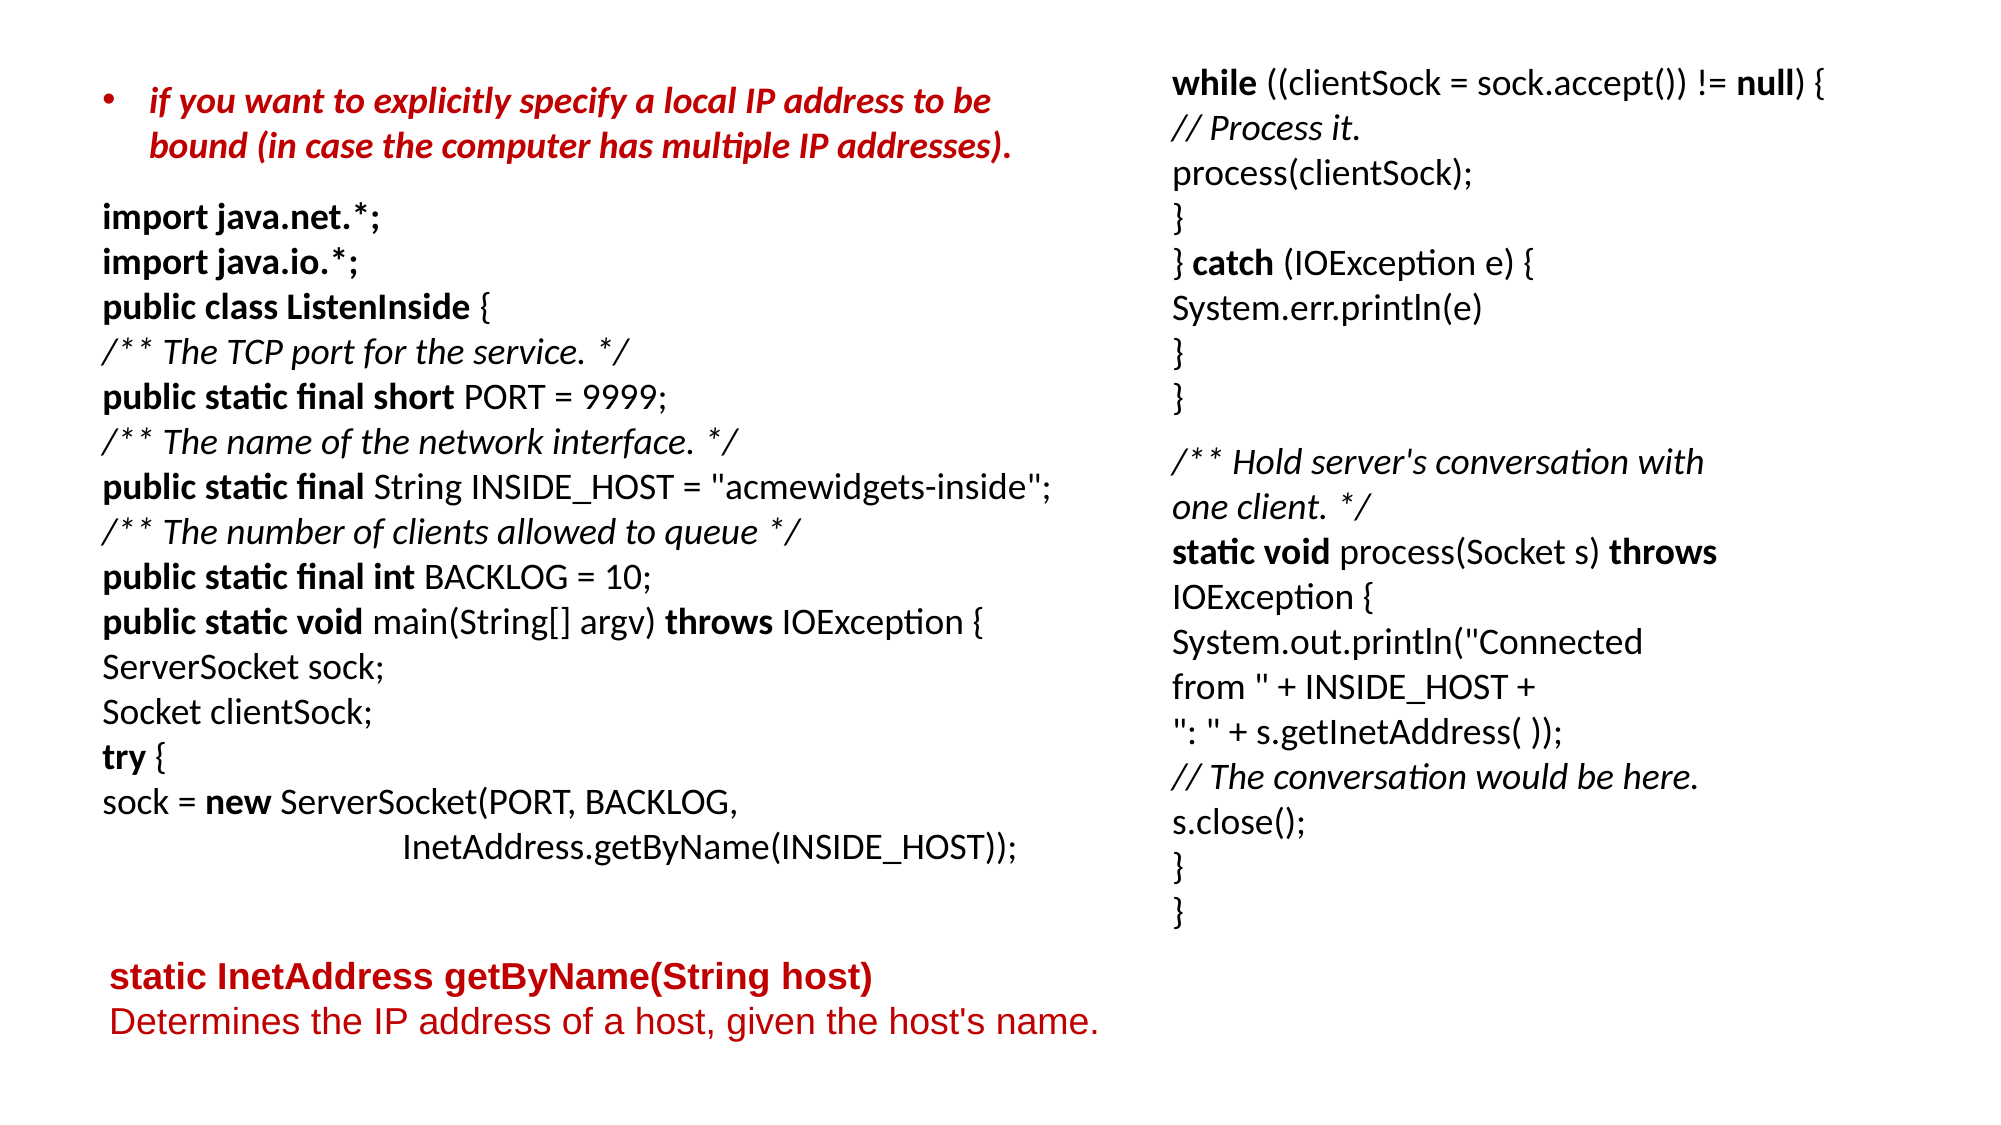

while ((clientSock = sock.accept()) != null) {
// Process it.
process(clientSock);
}
} catch (IOException e) {
System.err.println(e)
}
}
if you want to explicitly specify a local IP address to be bound (in case the computer has multiple IP addresses).
import java.net.*;
import java.io.*;
public class ListenInside {
/** The TCP port for the service. */
public static final short PORT = 9999;
/** The name of the network interface. */
public static final String INSIDE_HOST = "acmewidgets-inside";
/** The number of clients allowed to queue */
public static final int BACKLOG = 10;
public static void main(String[] argv) throws IOException {
ServerSocket sock;
Socket clientSock;
try {
sock = new ServerSocket(PORT, BACKLOG,   				InetAddress.getByName(INSIDE_HOST));
/** Hold server's conversation with one client. */
static void process(Socket s) throws IOException {
System.out.println("Connected from " + INSIDE_HOST +
": " + s.getInetAddress( ));
// The conversation would be here.
s.close();
}
}
static InetAddress getByName(String host)
Determines the IP address of a host, given the host's name.